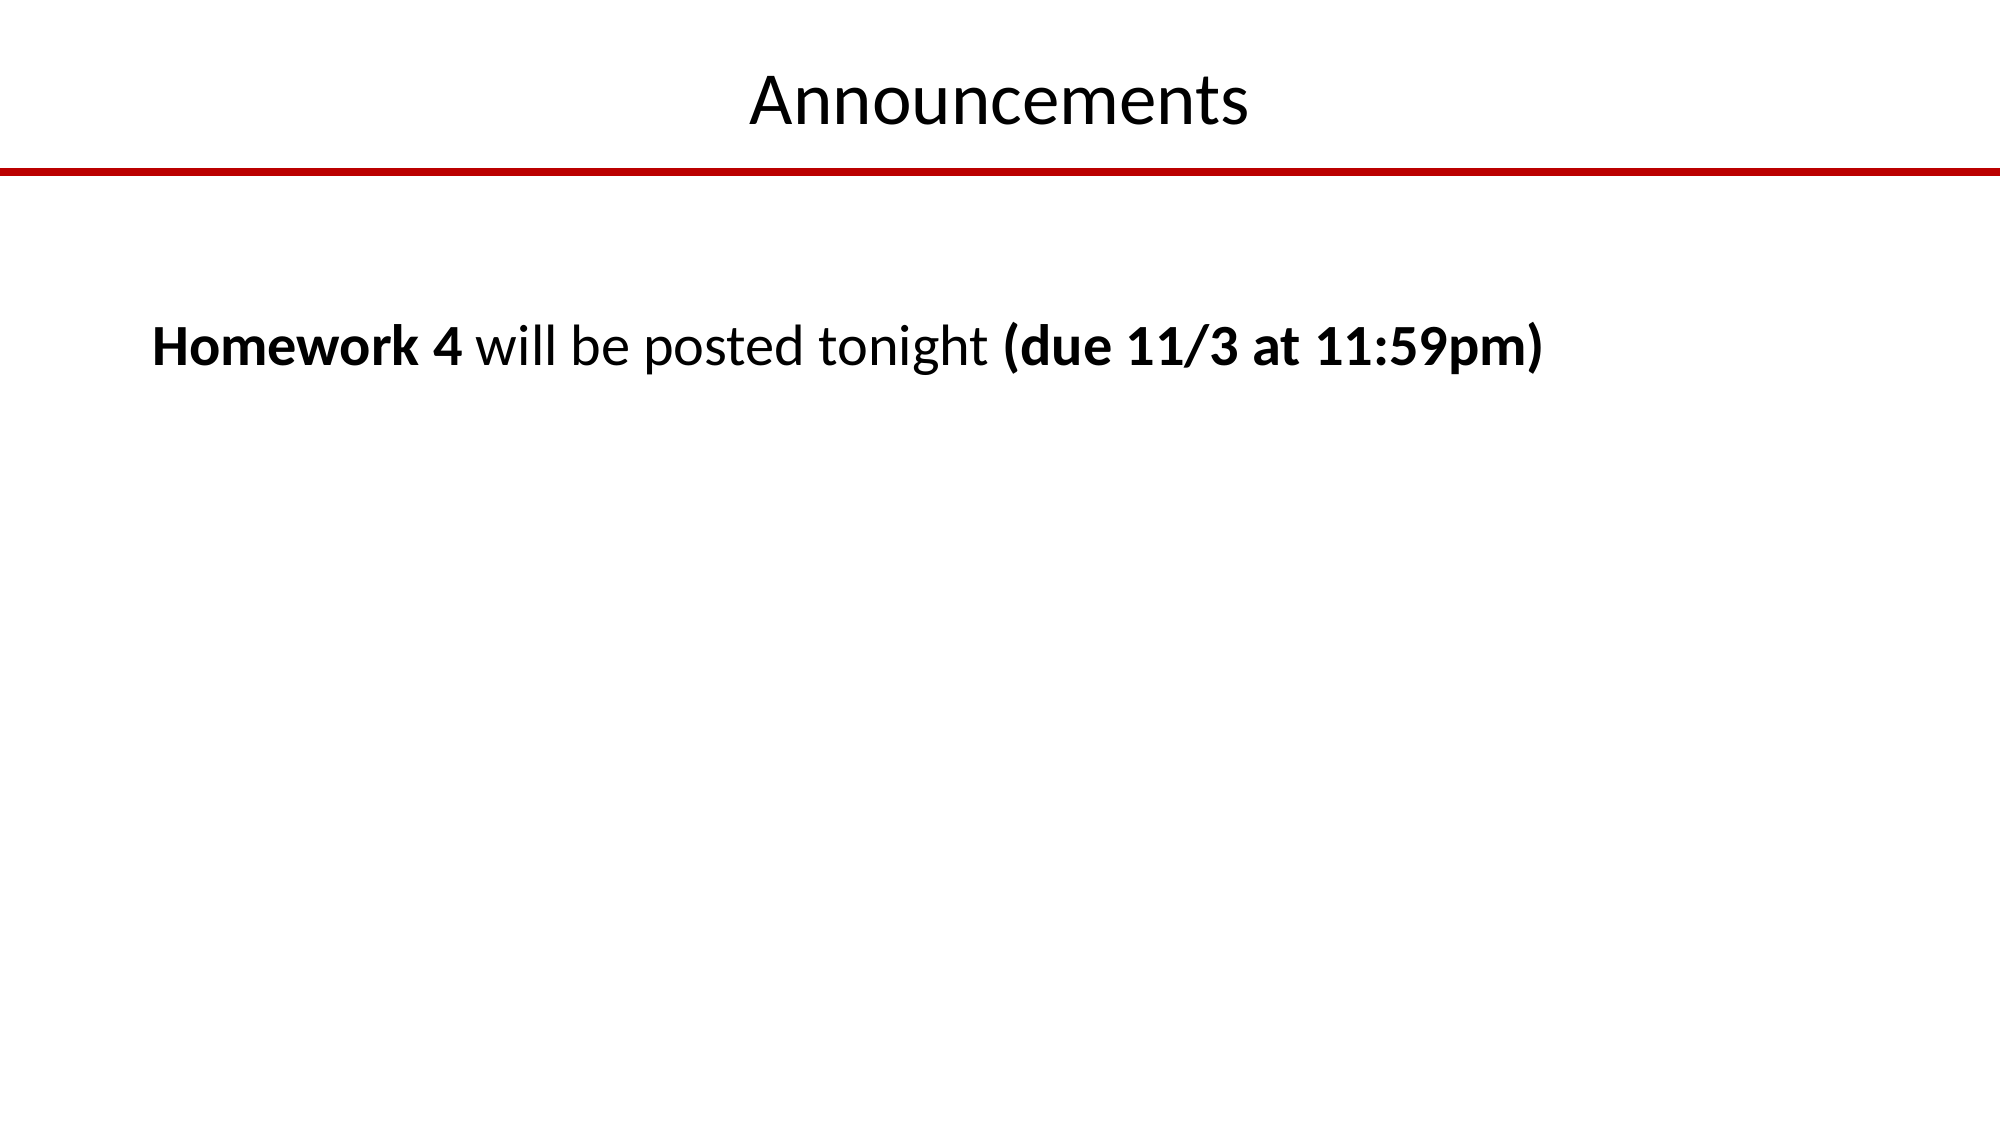

# Announcements
Homework 4 will be posted tonight (due 11/3 at 11:59pm)